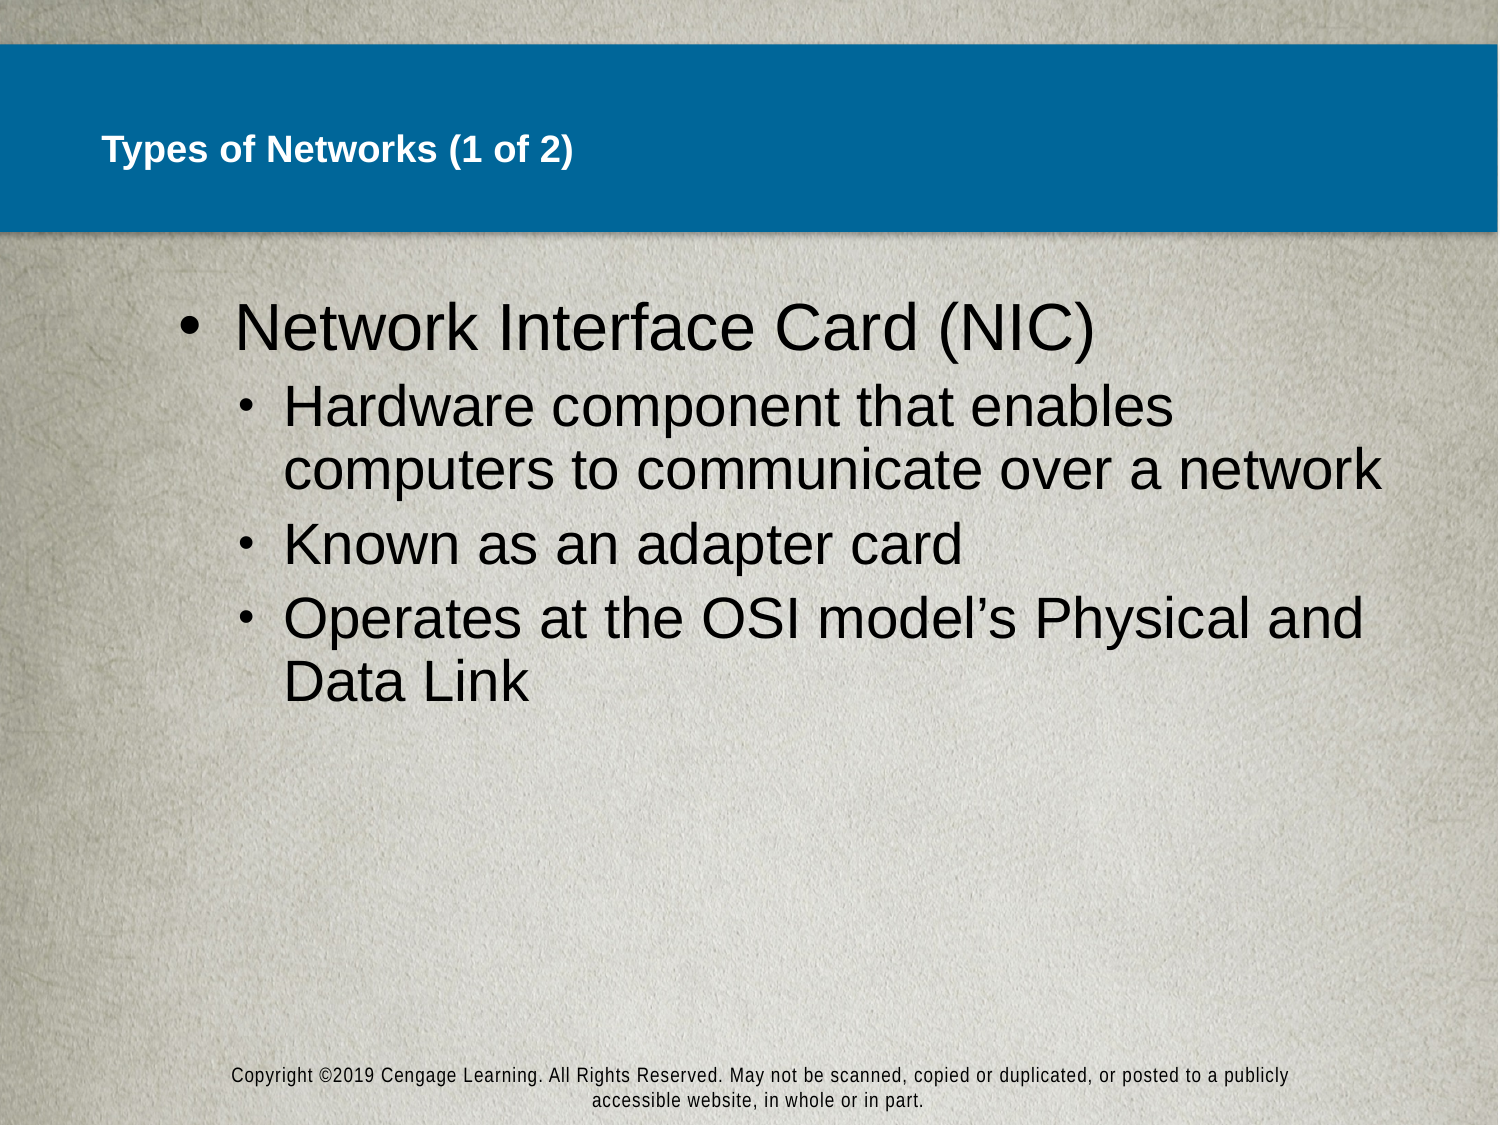

# Types of Networks (1 of 2)
Network Interface Card (NIC)
Hardware component that enables computers to communicate over a network
Known as an adapter card
Operates at the OSI model’s Physical and Data Link